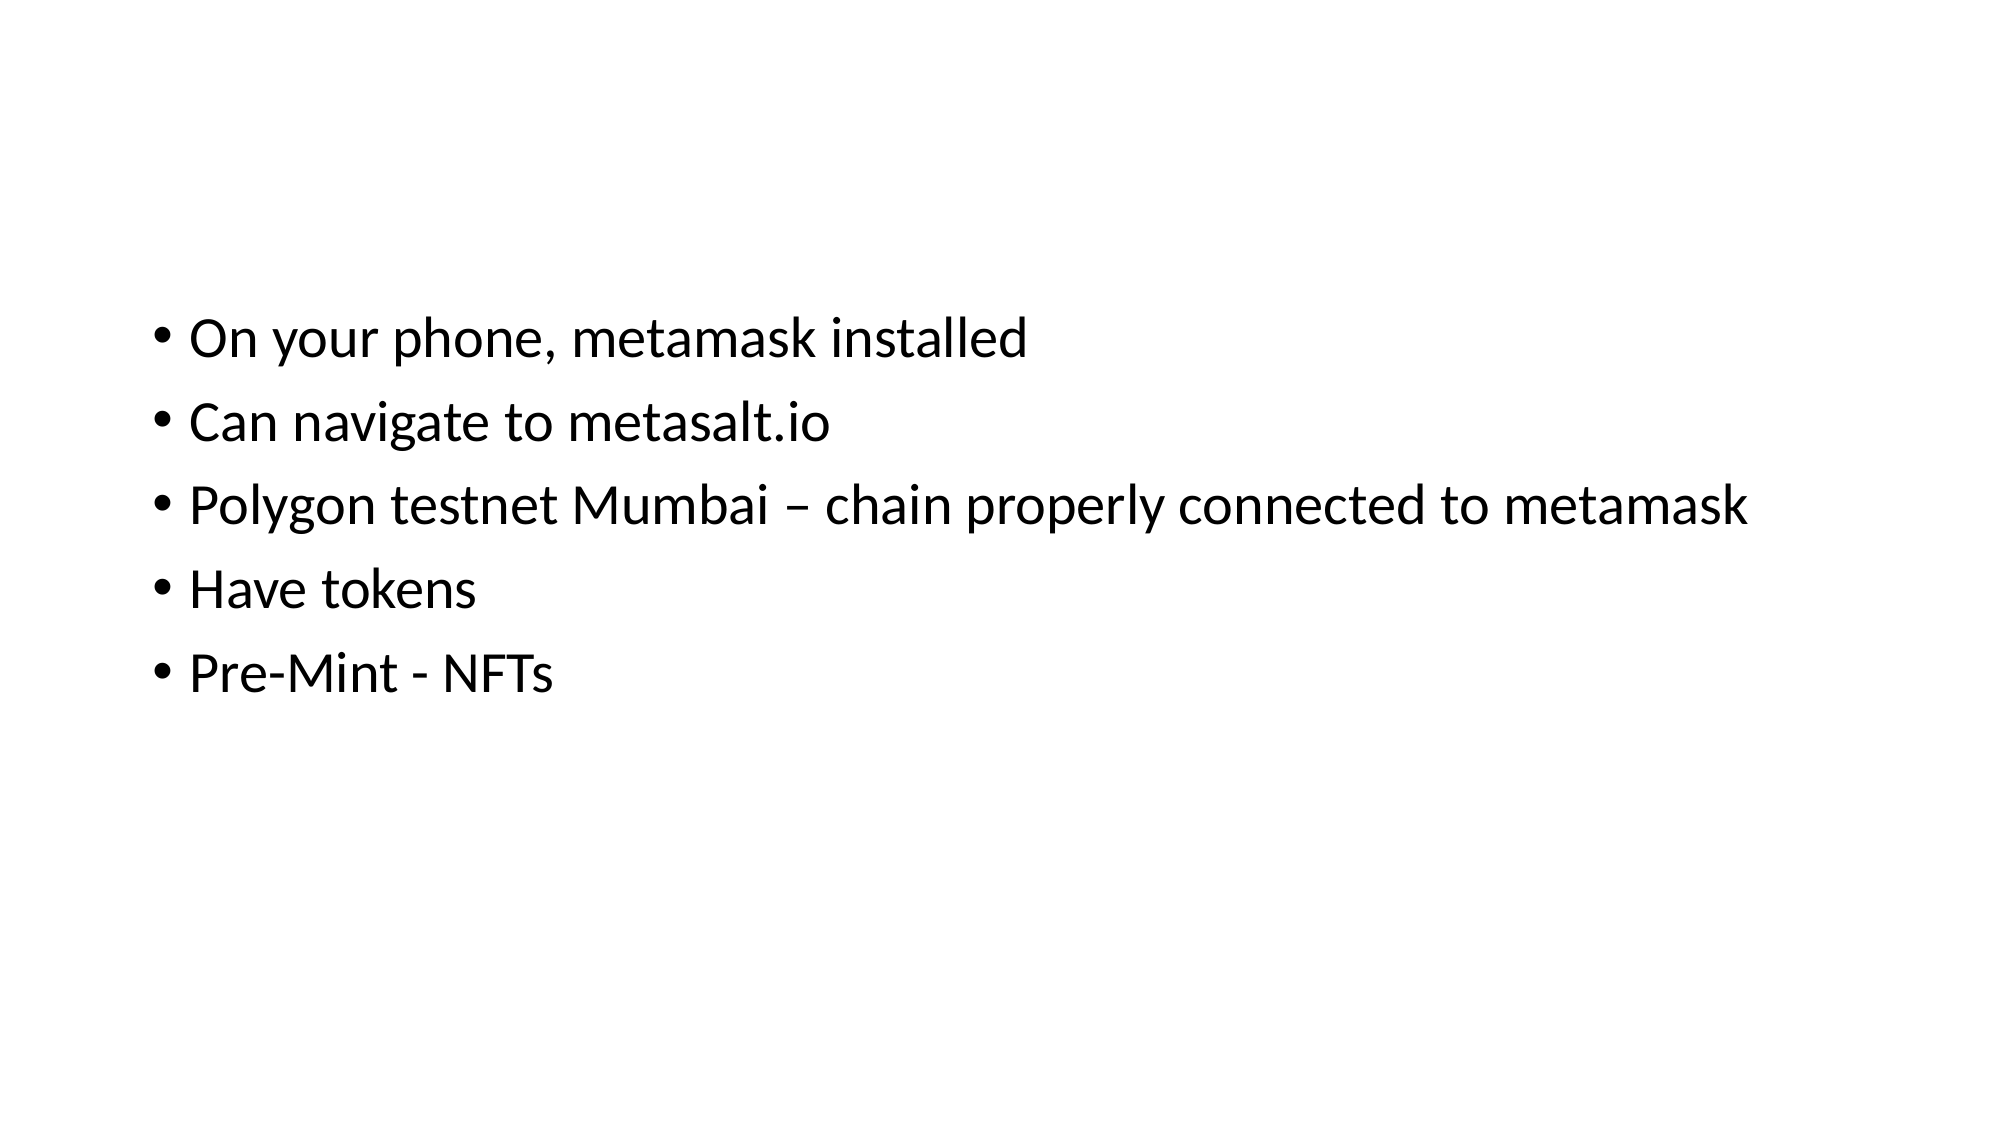

#
On your phone, metamask installed
Can navigate to metasalt.io
Polygon testnet Mumbai – chain properly connected to metamask
Have tokens
Pre-Mint - NFTs